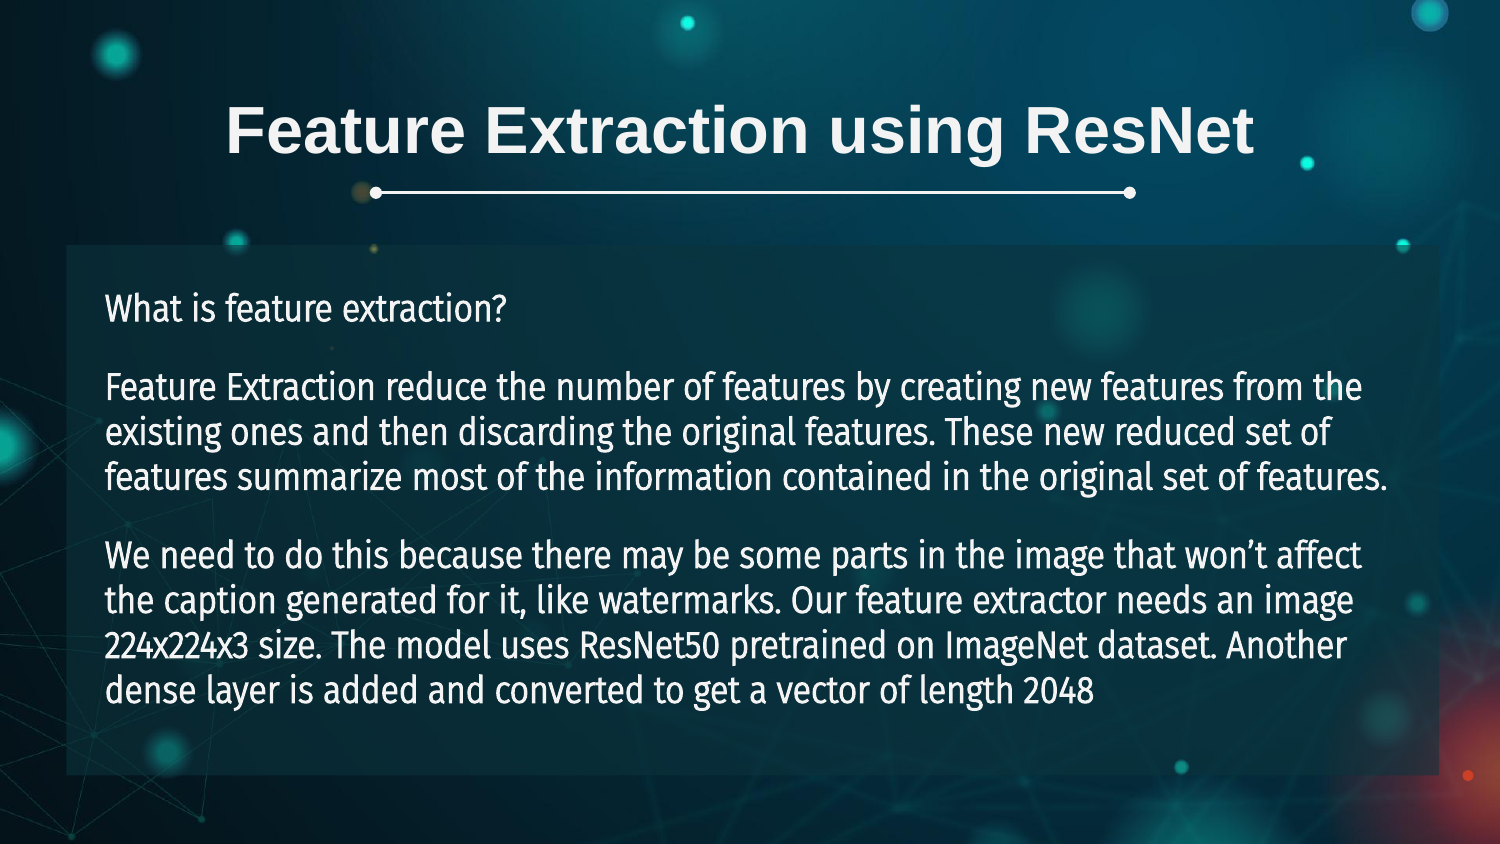

# Feature Extraction using ResNet

What is feature extraction?
Feature Extraction reduce the number of features by creating new features from the existing ones and then discarding the original features. These new reduced set of features summarize most of the information contained in the original set of features.
We need to do this because there may be some parts in the image that won’t affect the caption generated for it, like watermarks. Our feature extractor needs an image 224x224x3 size. The model uses ResNet50 pretrained on ImageNet dataset. Another dense layer is added and converted to get a vector of length 2048